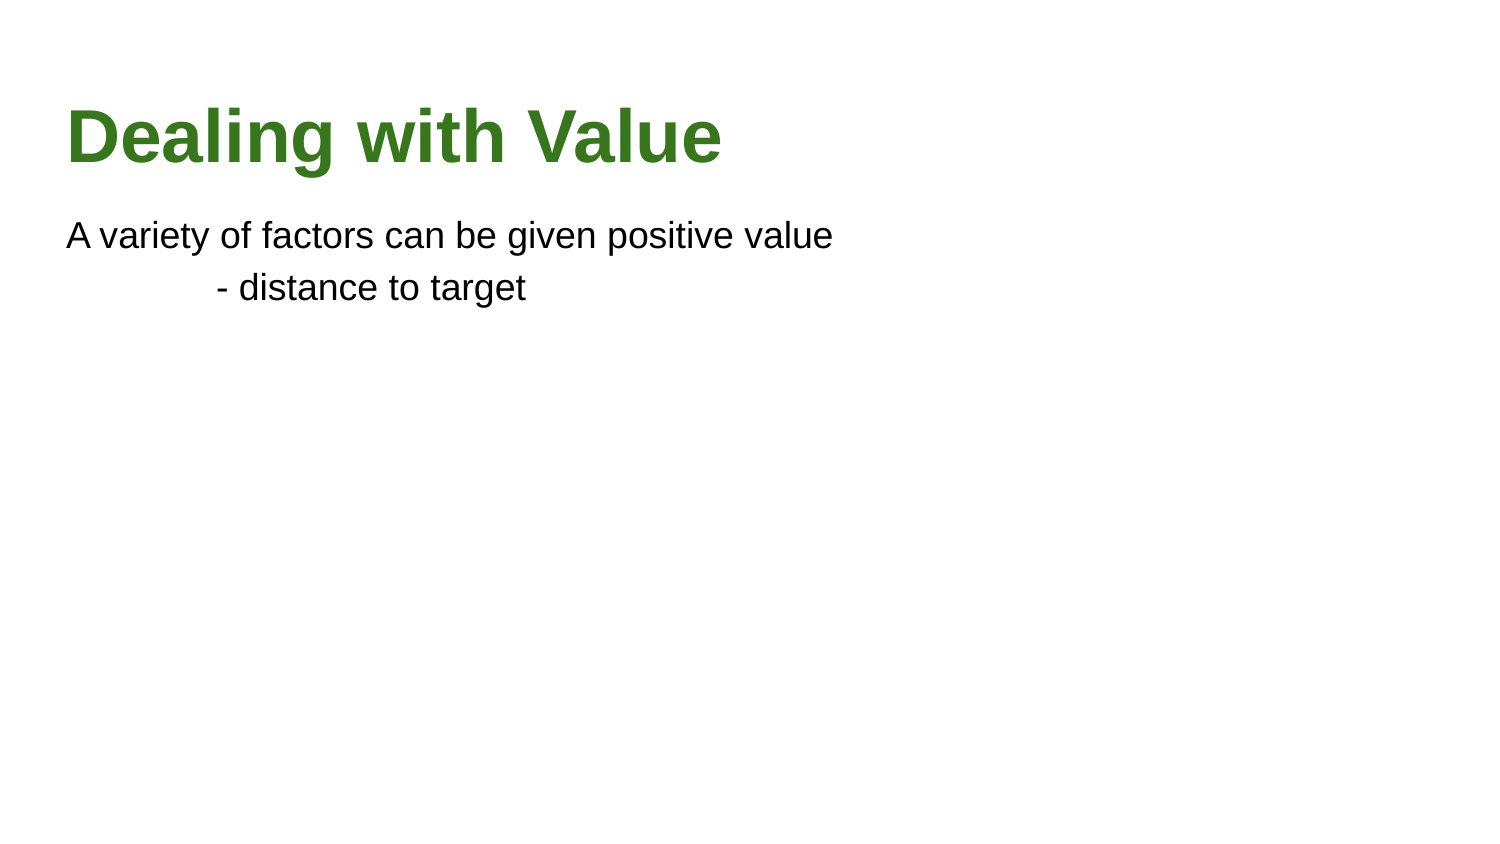

# Dealing with Value
A variety of factors can be given positive value
	- distance to target